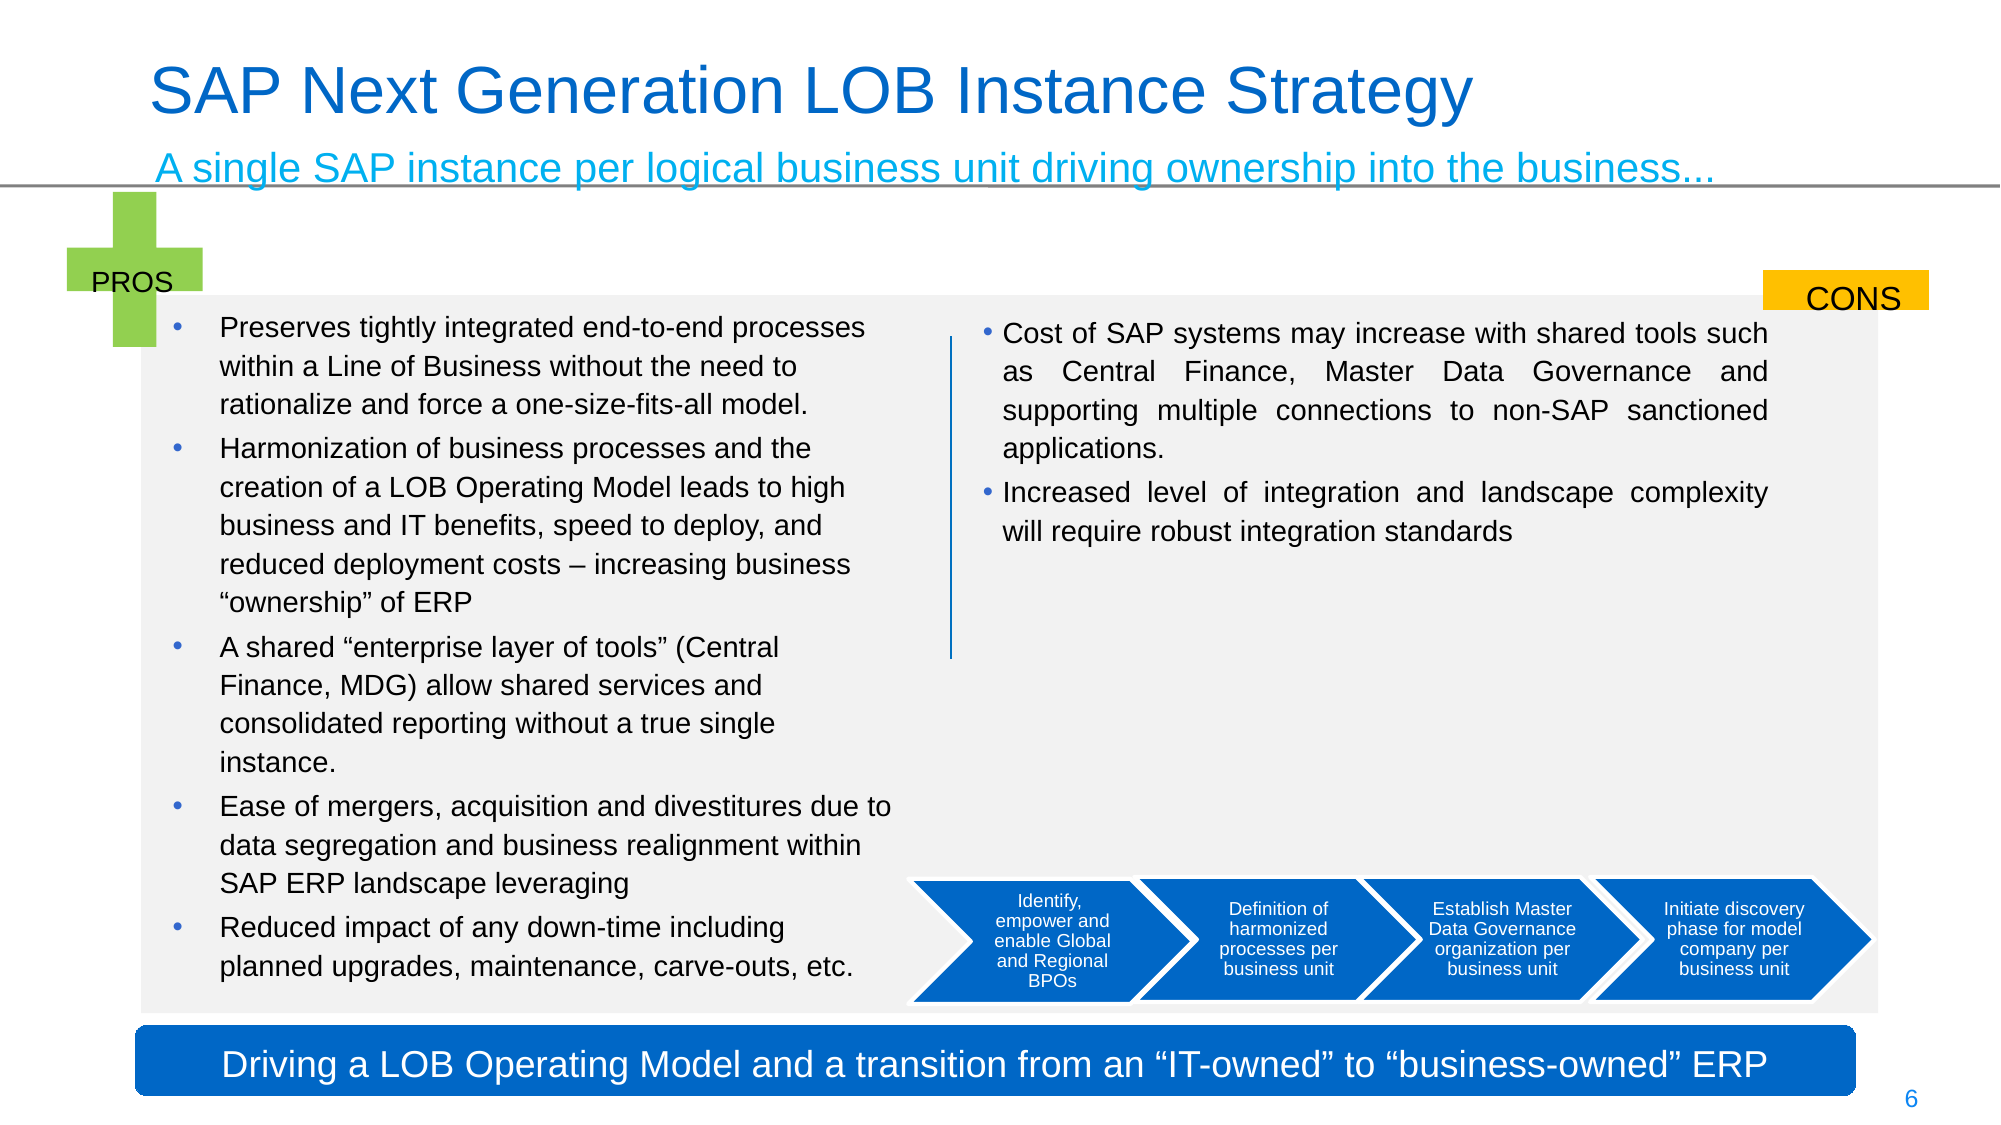

SAP Next Generation LOB Instance Strategy
A single SAP instance per logical business unit driving ownership into the business...
 PROS

   CONS

Preserves tightly integrated end-to-end processes within a Line of Business without the need to rationalize and force a one-size-fits-all model.
Harmonization of business processes and the creation of a LOB Operating Model leads to high business and IT benefits, speed to deploy, and reduced deployment costs – increasing business “ownership” of ERP
A shared “enterprise layer of tools” (Central Finance, MDG) allow shared services and consolidated reporting without a true single instance.
Ease of mergers, acquisition and divestitures due to data segregation and business realignment within SAP ERP landscape leveraging
Reduced impact of any down-time including planned upgrades, maintenance, carve-outs, etc.
Cost of SAP systems may increase with shared tools such as Central Finance, Master Data Governance and supporting multiple connections to non-SAP sanctioned applications.
Increased level of integration and landscape complexity will require robust integration standards

Identify,  empower and enable Global and Regional BPOs
Definition of harmonized processes per business unit
Establish Master Data Governance organization per business unit
Initiate discovery phase for model company per business unit

Driving a LOB Operating Model and a transition from an “IT-owned” to “business-owned” ERP